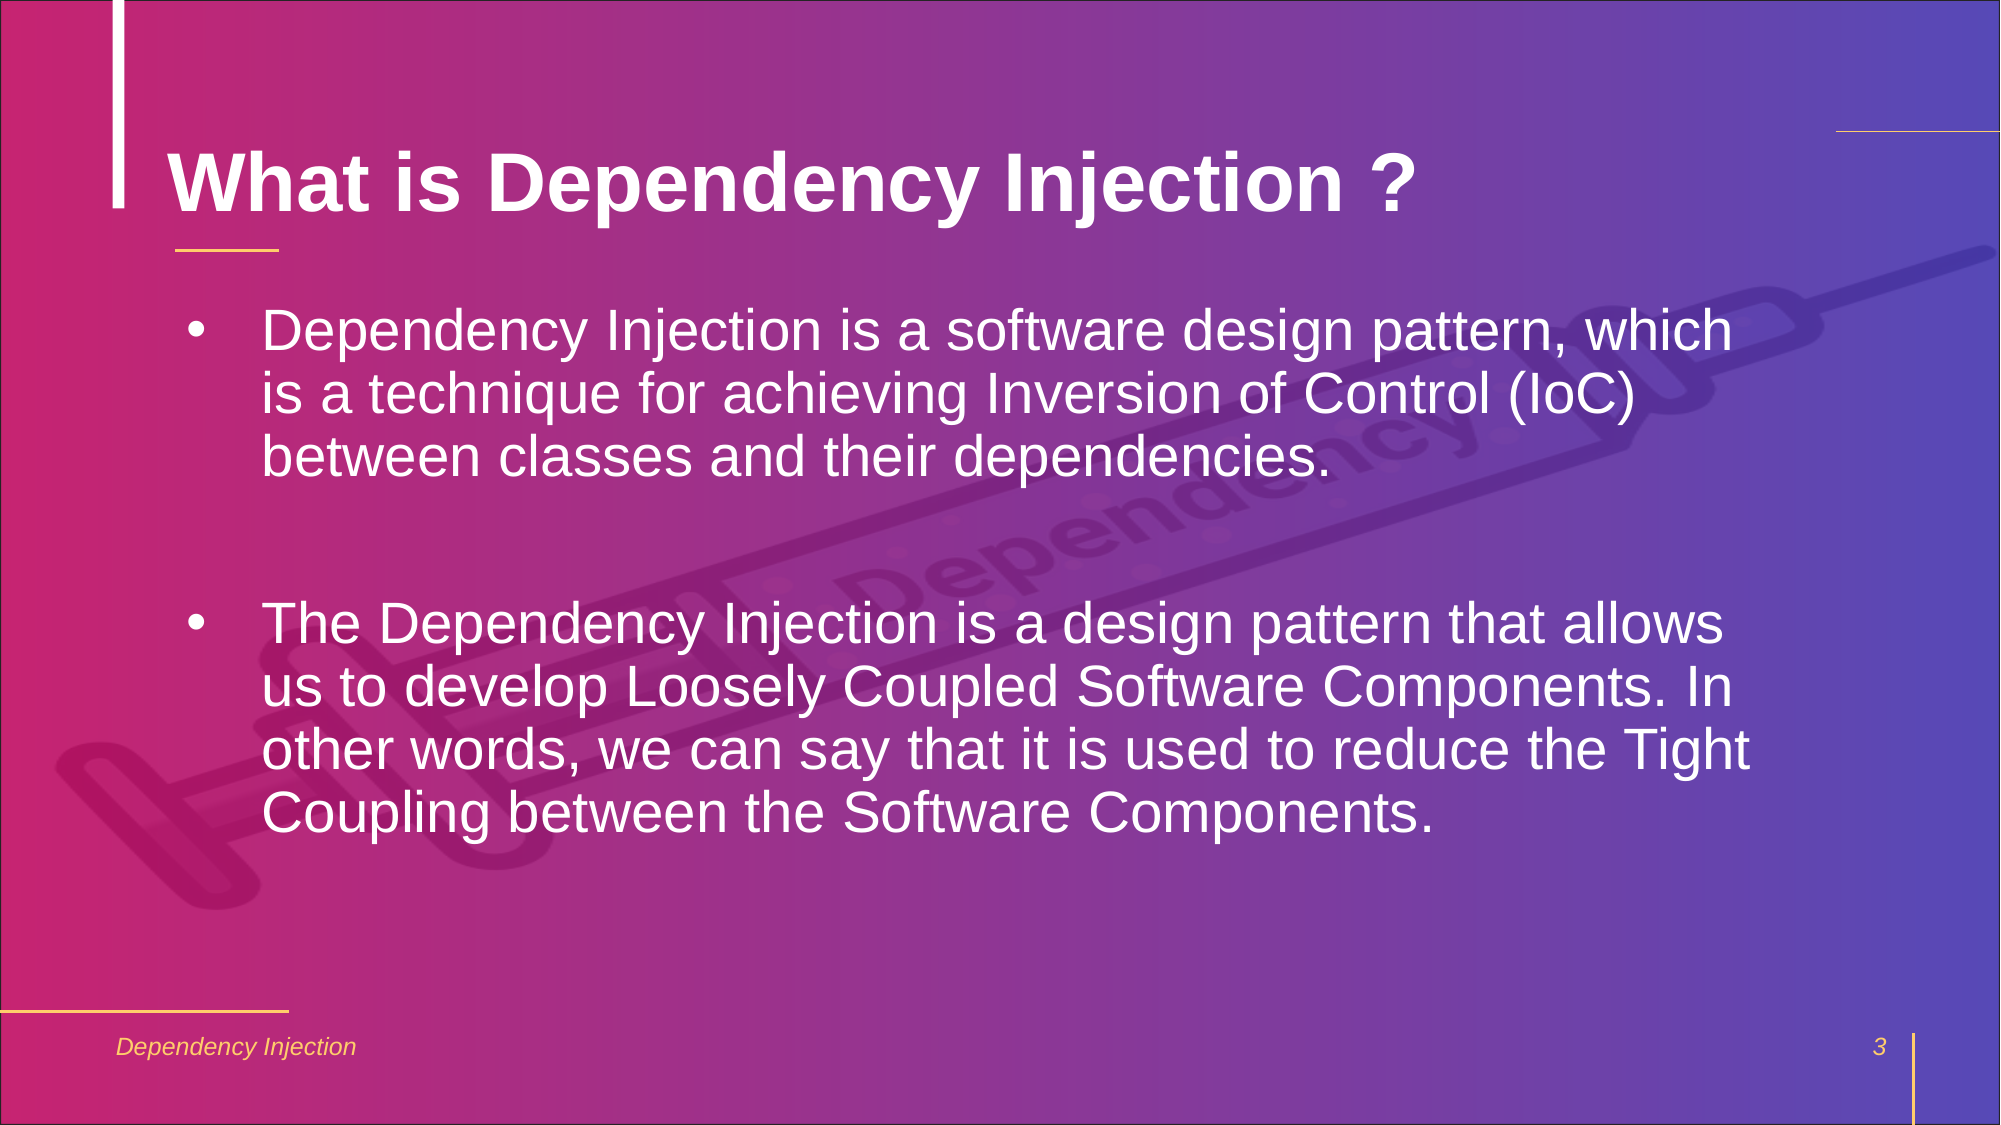

# What is Dependency Injection ?
Dependency Injection is a software design pattern, which is a technique for achieving Inversion of Control (IoC) between classes and their dependencies.

The Dependency Injection is a design pattern that allows us to develop Loosely Coupled Software Components. In other words, we can say that it is used to reduce the Tight Coupling between the Software Components.
Dependency Injection
3